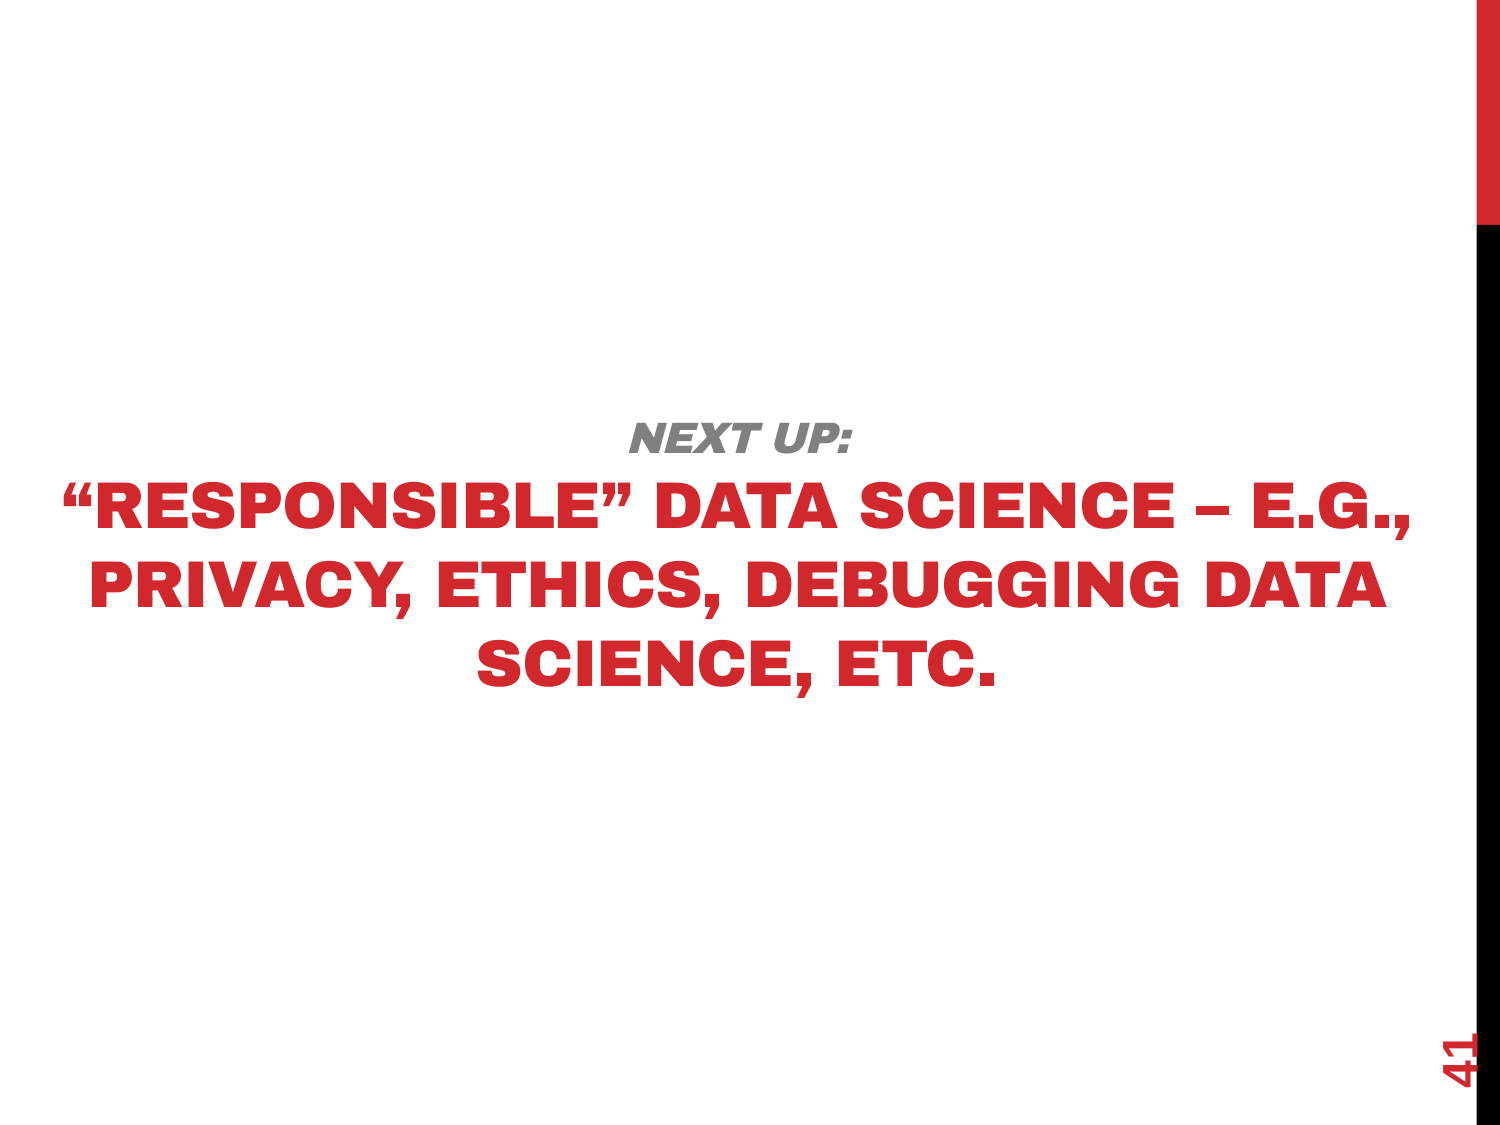

# Next Up: “Responsible” Data Science – E.g., Privacy, Ethics, Debugging Data Science, Etc.
41